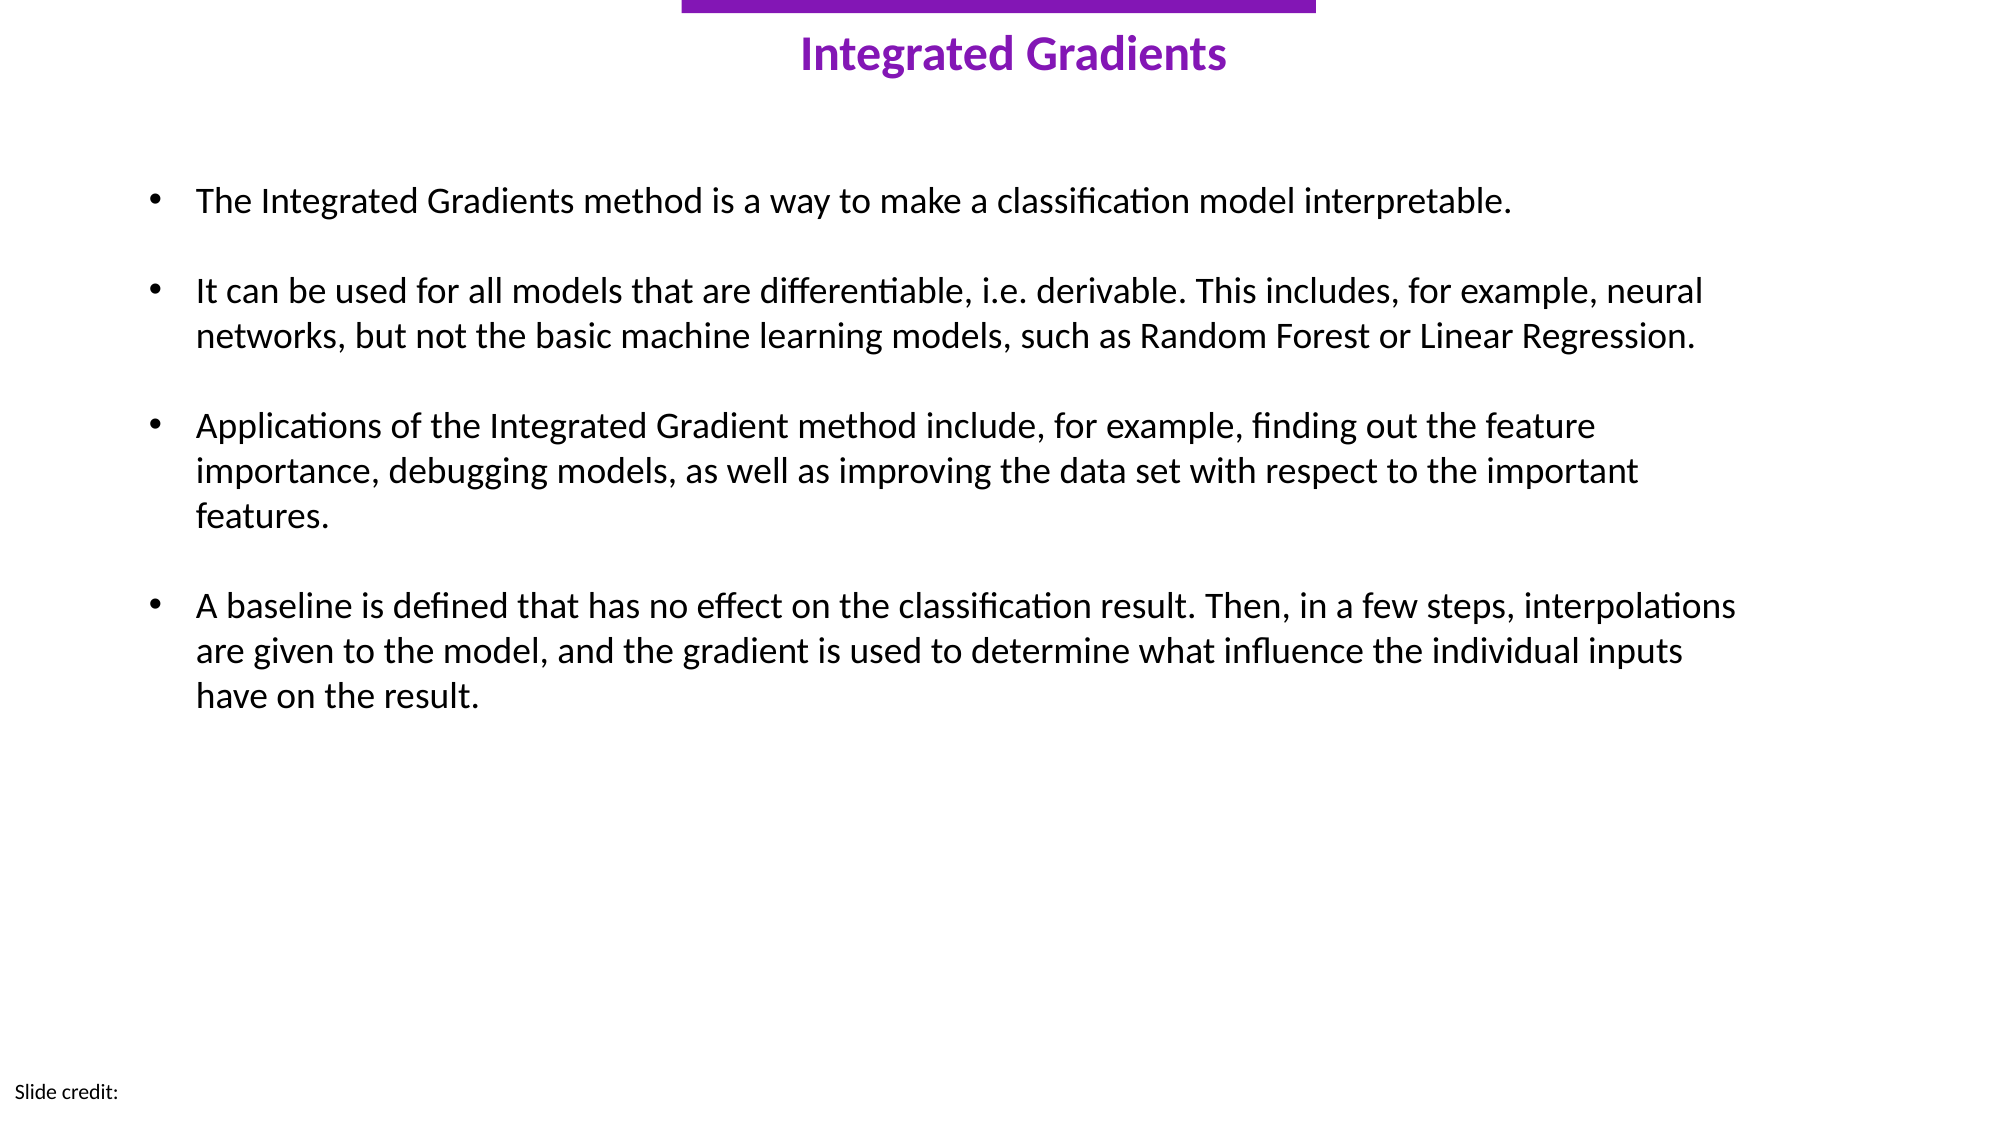

Integrated Gradients
The Integrated Gradients method is a way to make a classification model interpretable.

It can be used for all models that are differentiable, i.e. derivable. This includes, for example, neural networks, but not the basic machine learning models, such as Random Forest or Linear Regression.

Applications of the Integrated Gradient method include, for example, finding out the feature importance, debugging models, as well as improving the data set with respect to the important features.

A baseline is defined that has no effect on the classification result. Then, in a few steps, interpolations are given to the model, and the gradient is used to determine what influence the individual inputs have on the result.
Slide credit: